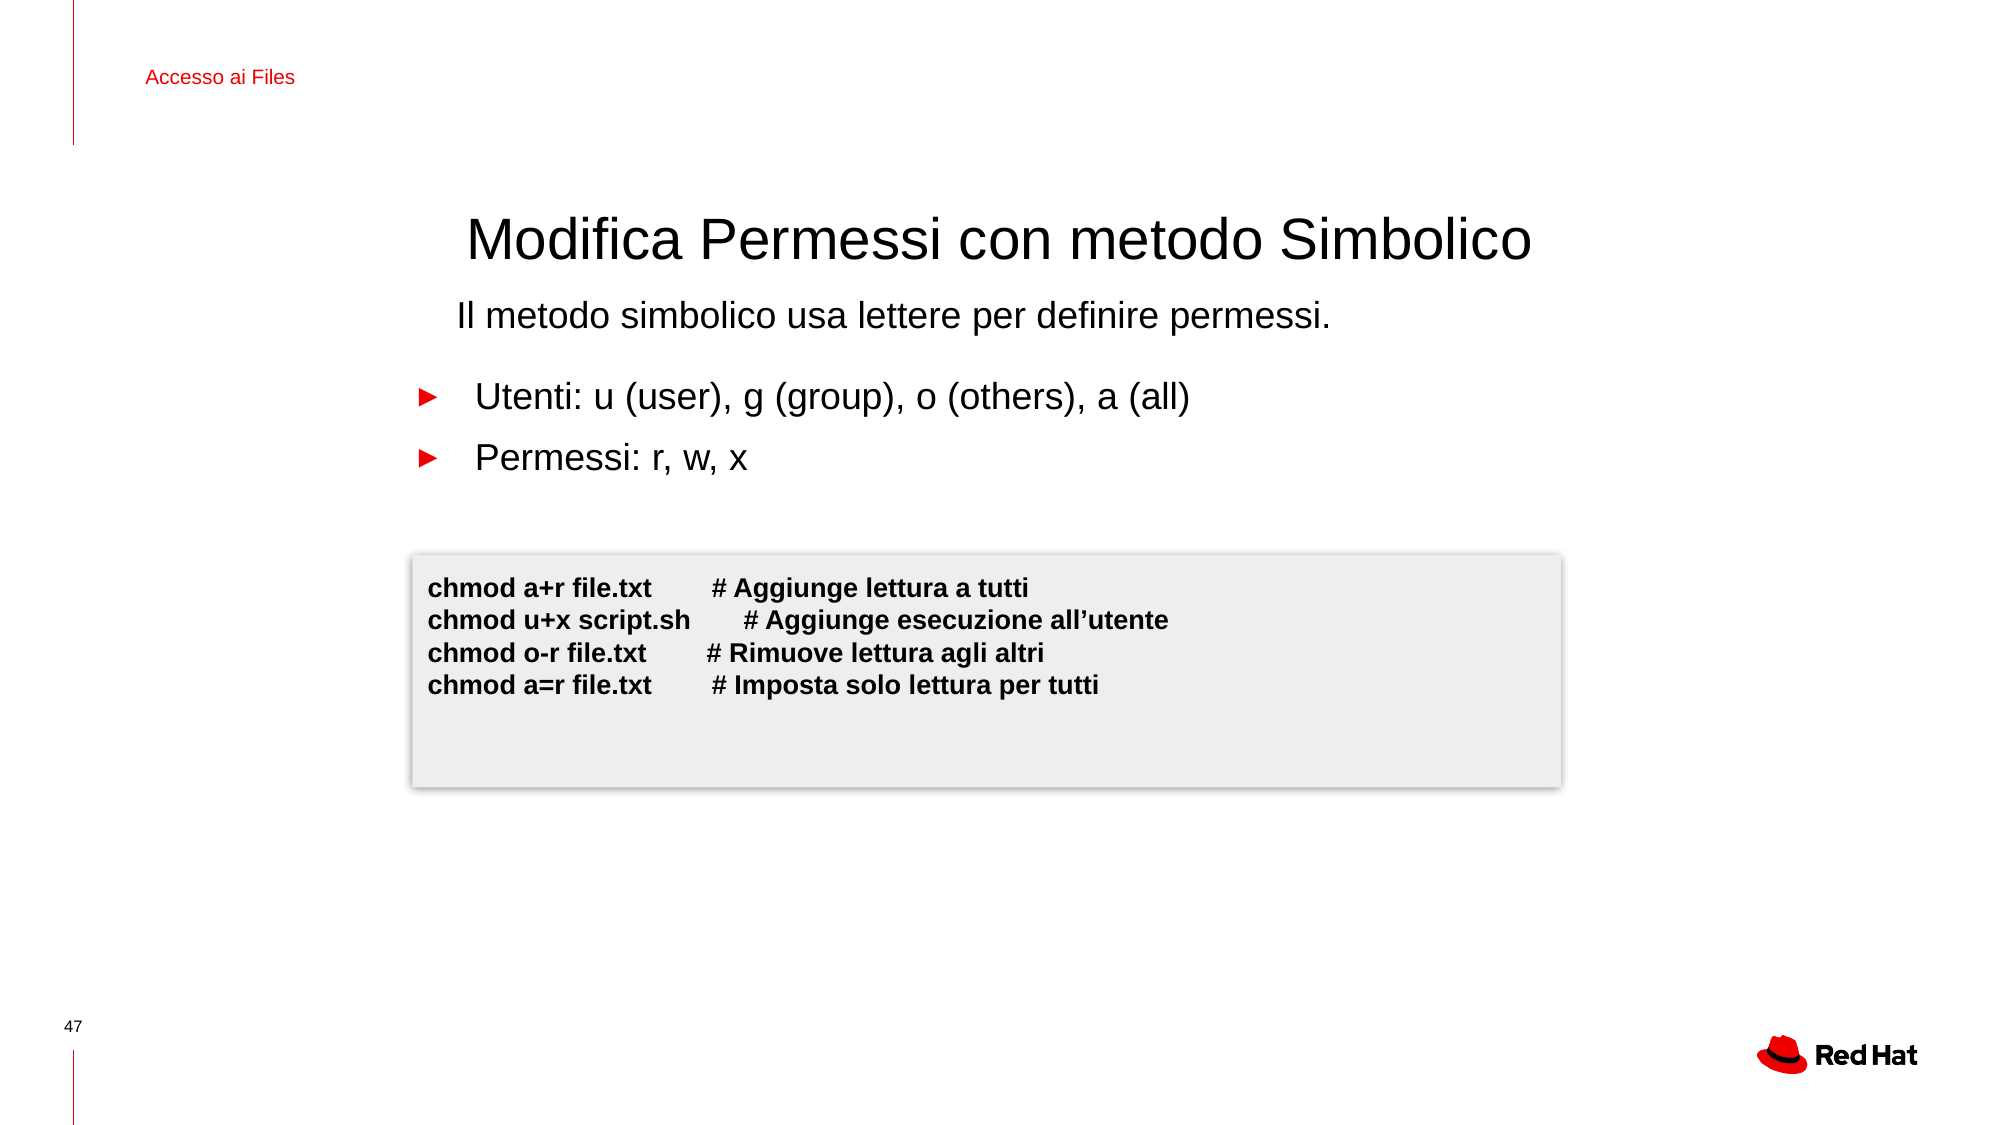

Accesso ai Files
# Modifica Permessi con metodo Simbolico
Il metodo simbolico usa lettere per definire permessi.
Utenti: u (user), g (group), o (others), a (all)
Permessi: r, w, x
chmod a+r file.txt        # Aggiunge lettura a tutti
chmod u+x script.sh       # Aggiunge esecuzione all’utente
chmod o-r file.txt        # Rimuove lettura agli altri
chmod a=r file.txt        # Imposta solo lettura per tutti

47